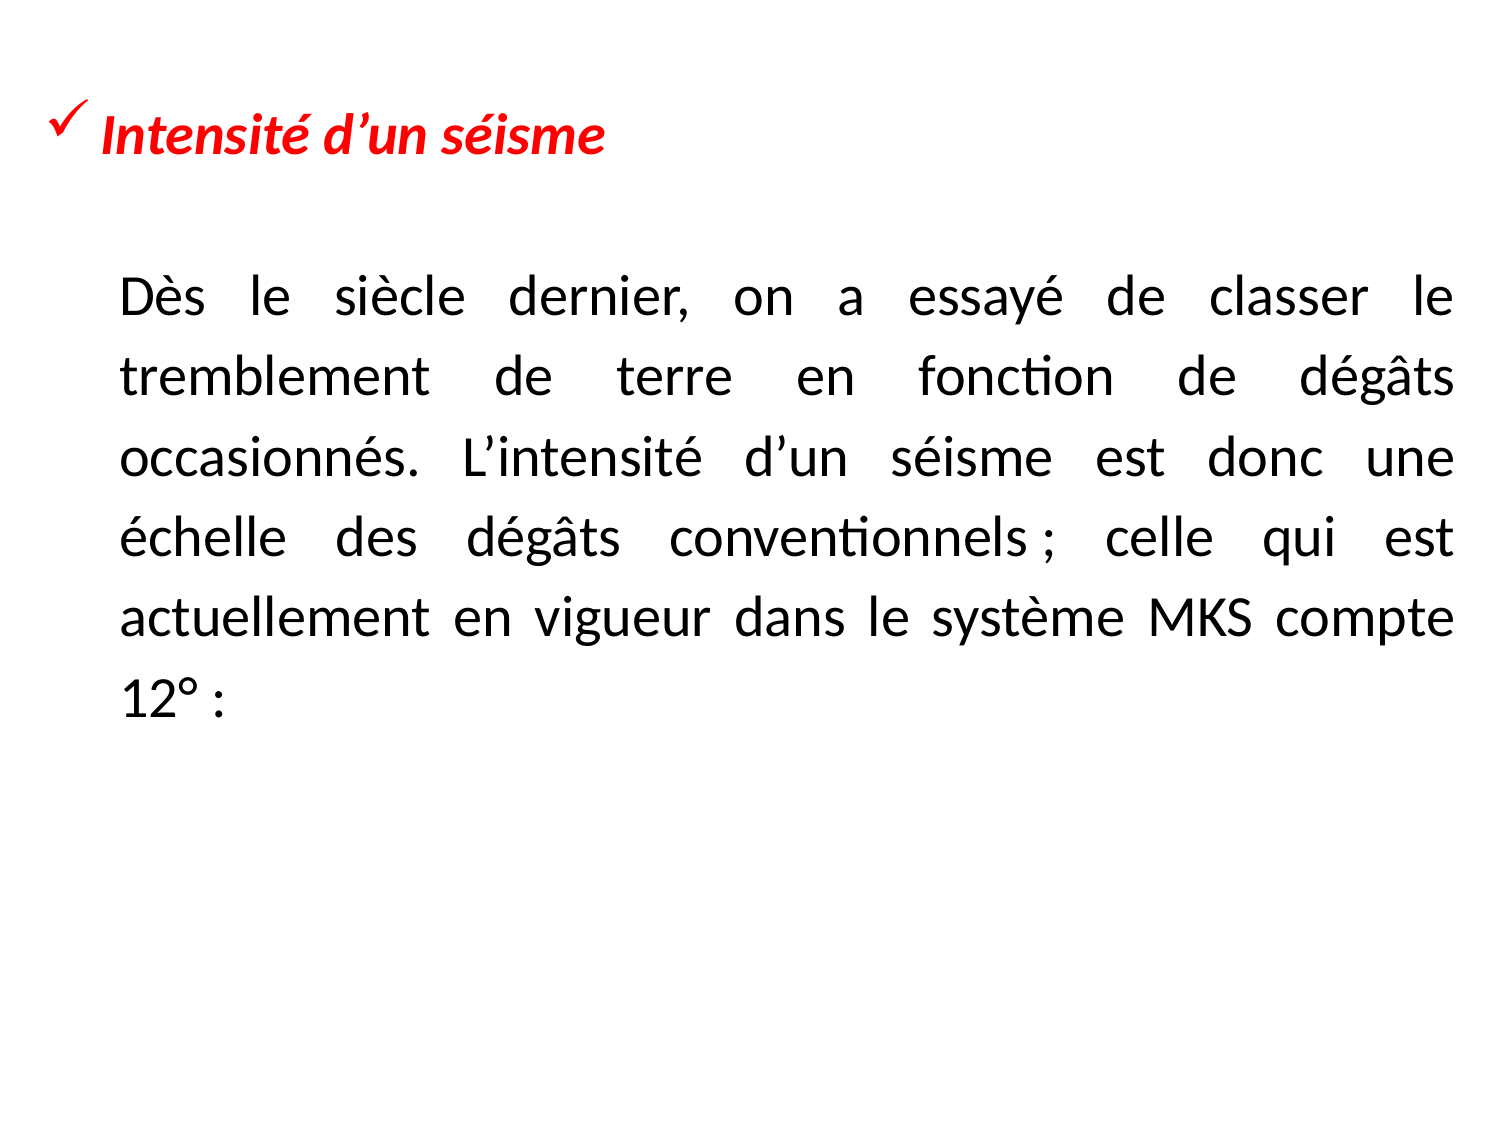

Intensité d’un séisme

Dès le siècle dernier, on a essayé de classer le tremblement de terre en fonction de dégâts occasionnés. L’intensité d’un séisme est donc une échelle des dégâts conventionnels ; celle qui est actuellement en vigueur dans le système MKS compte 12° :